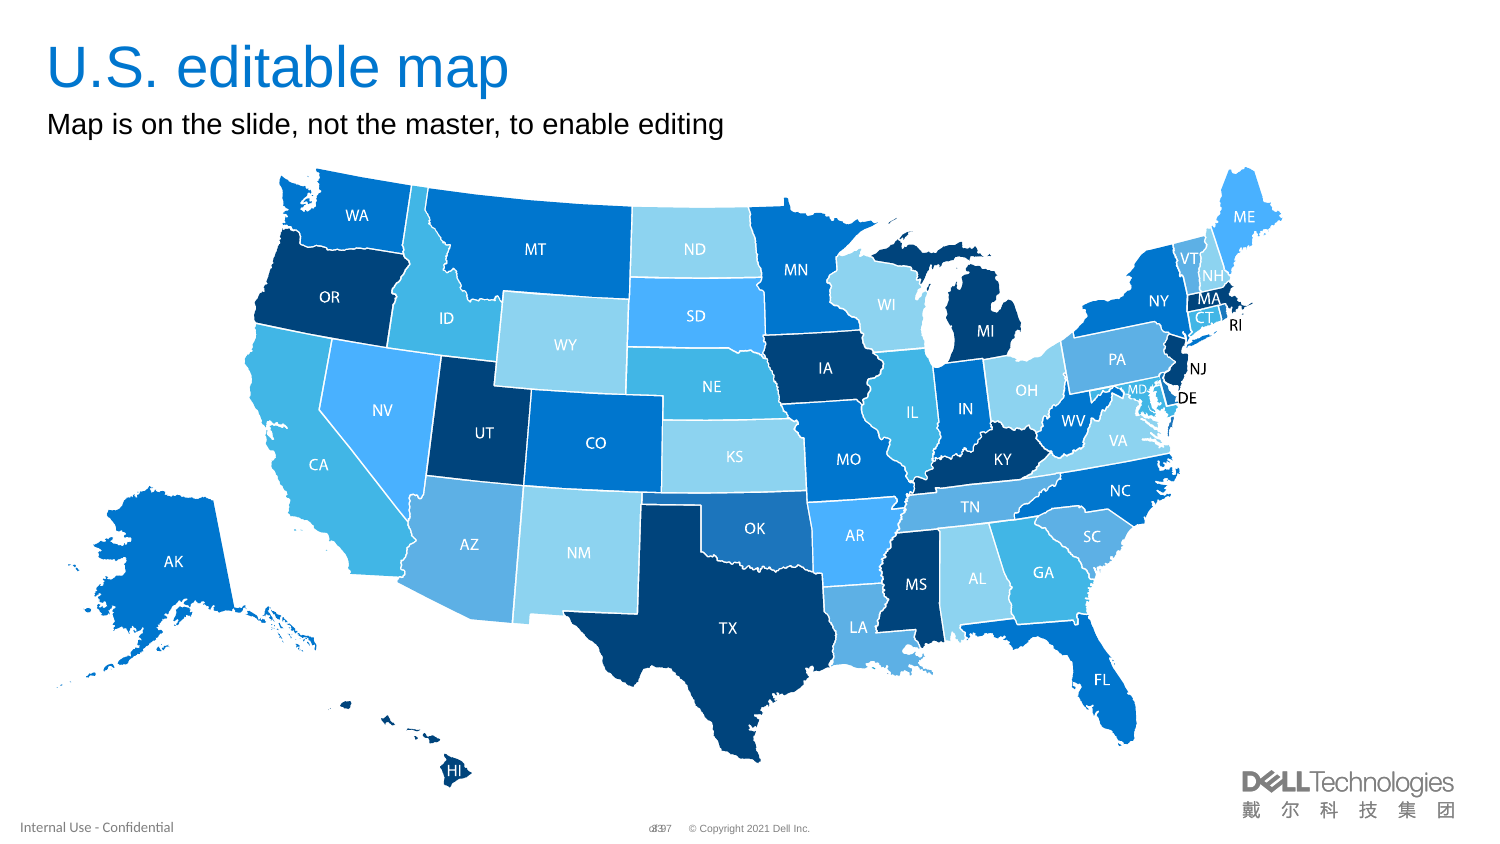

# U.S. editable map
Map is on the slide, not the master, to enable editing